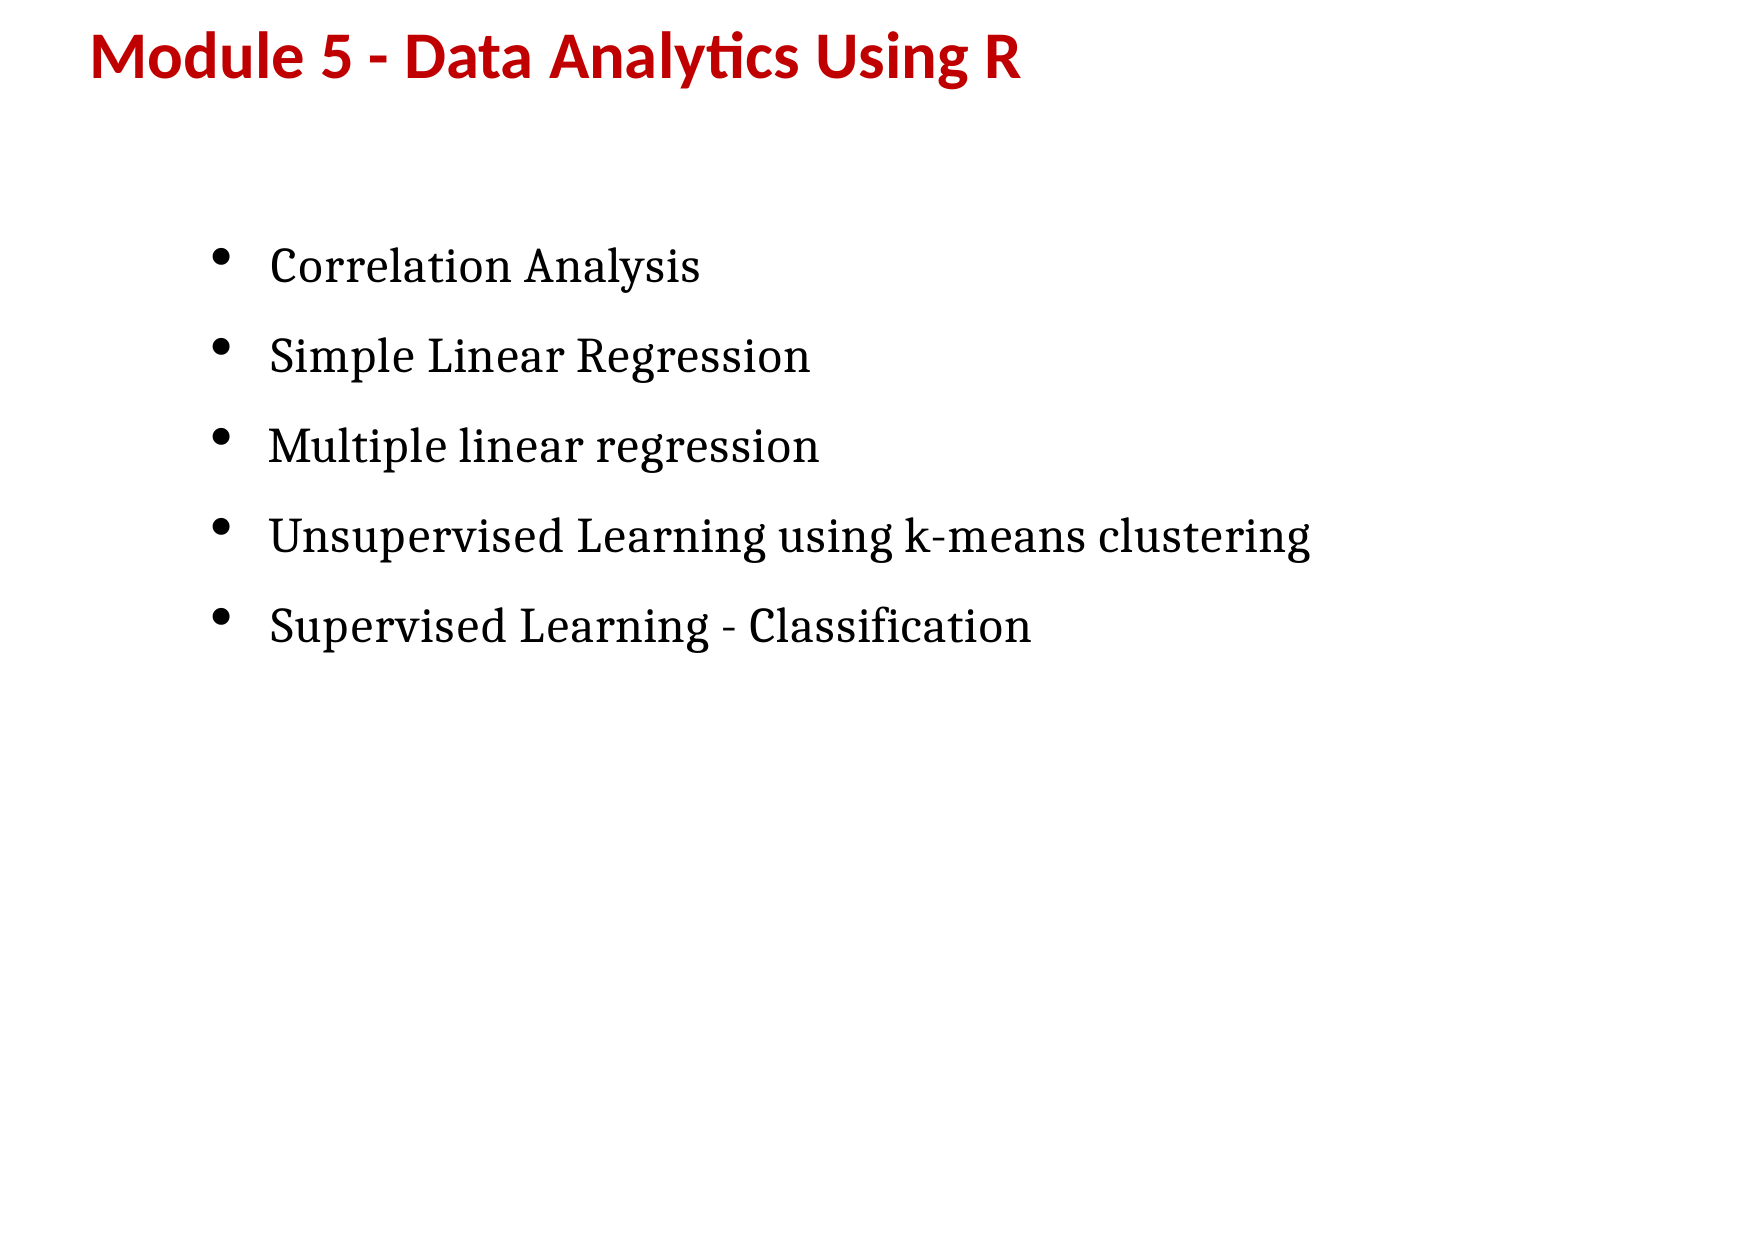

# Module 5 - Data Analytics Using R
Correlation Analysis
Simple Linear Regression
Multiple linear regression
Unsupervised Learning using k-means clustering
Supervised Learning - Classification